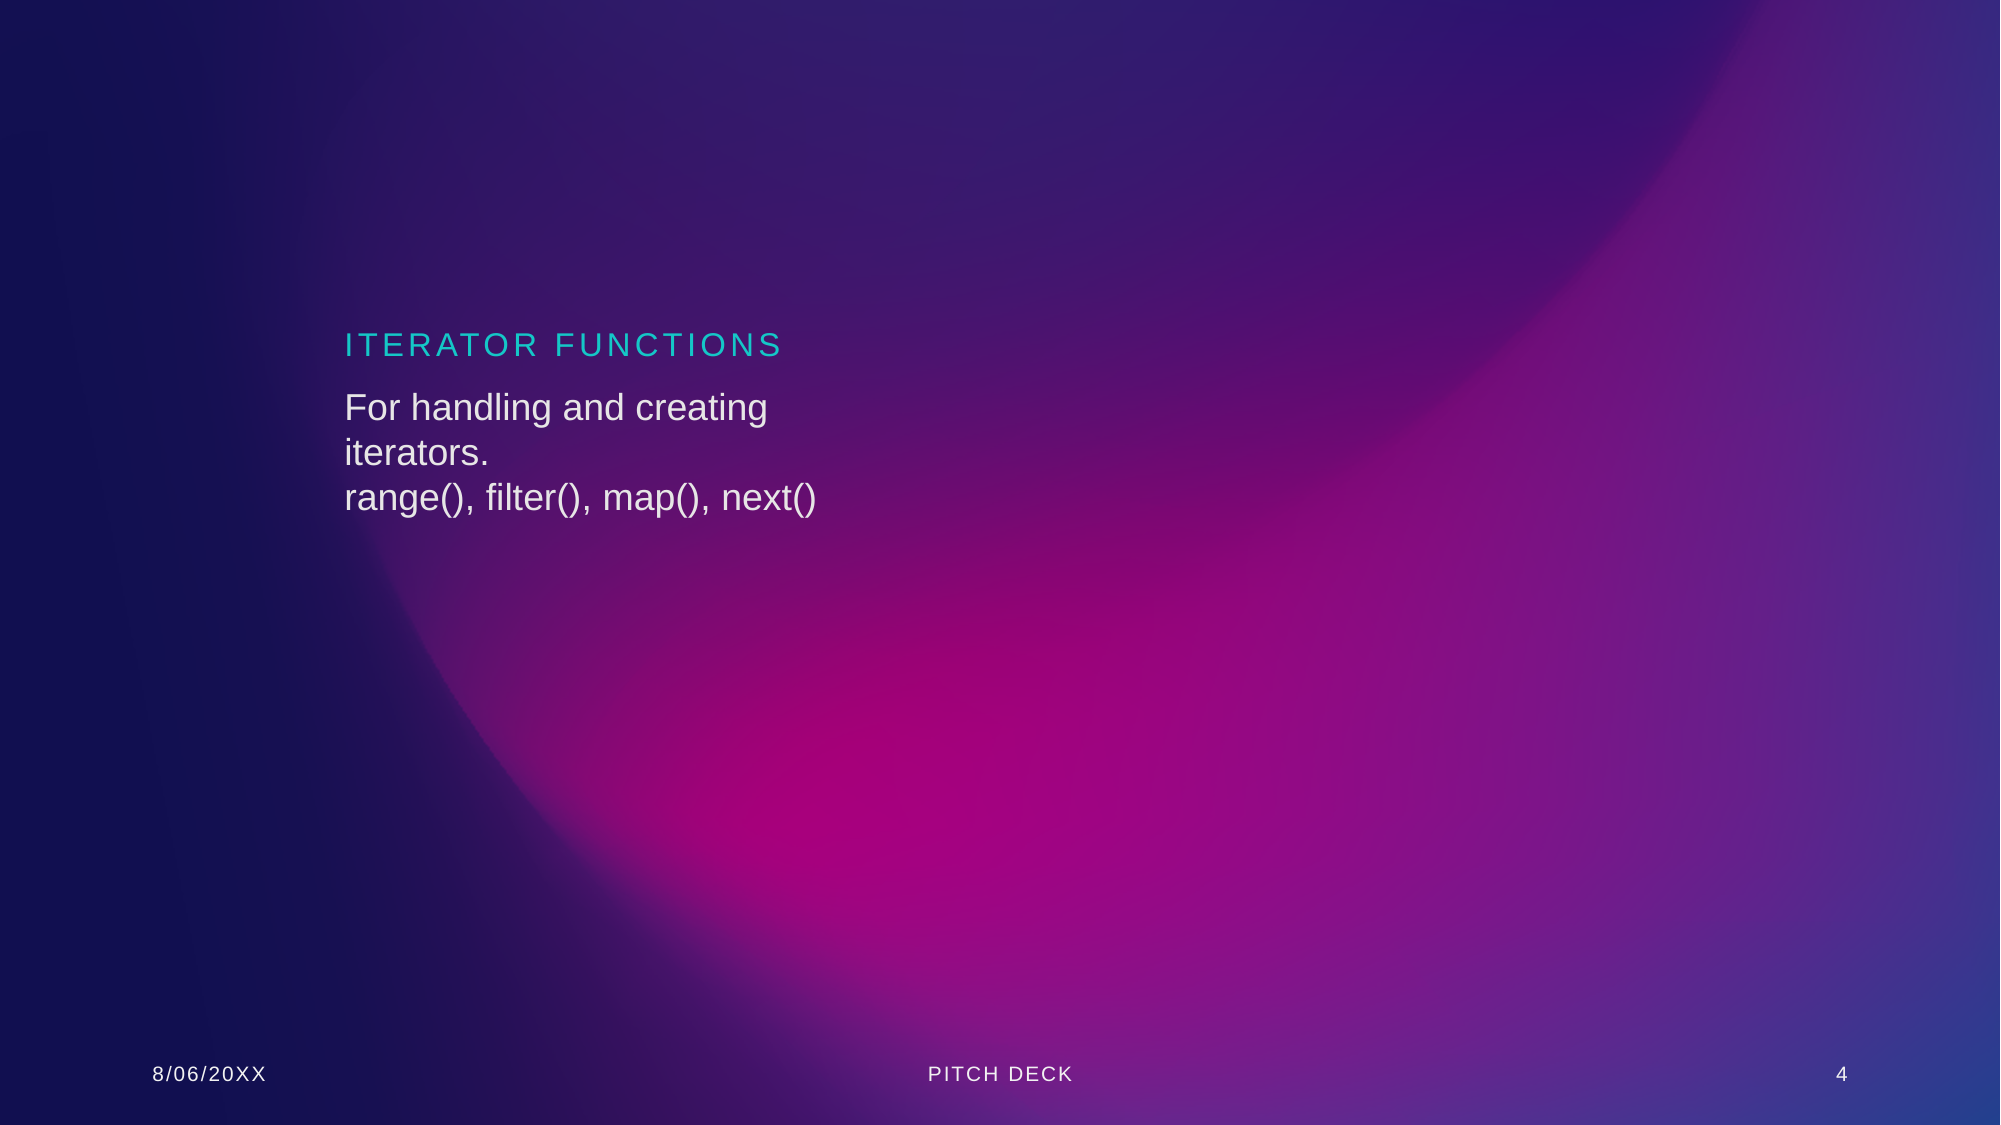

Iterator Functions
For handling and creating iterators.
range(), filter(), map(), next()

8/06/20XX
PITCH DECK
4